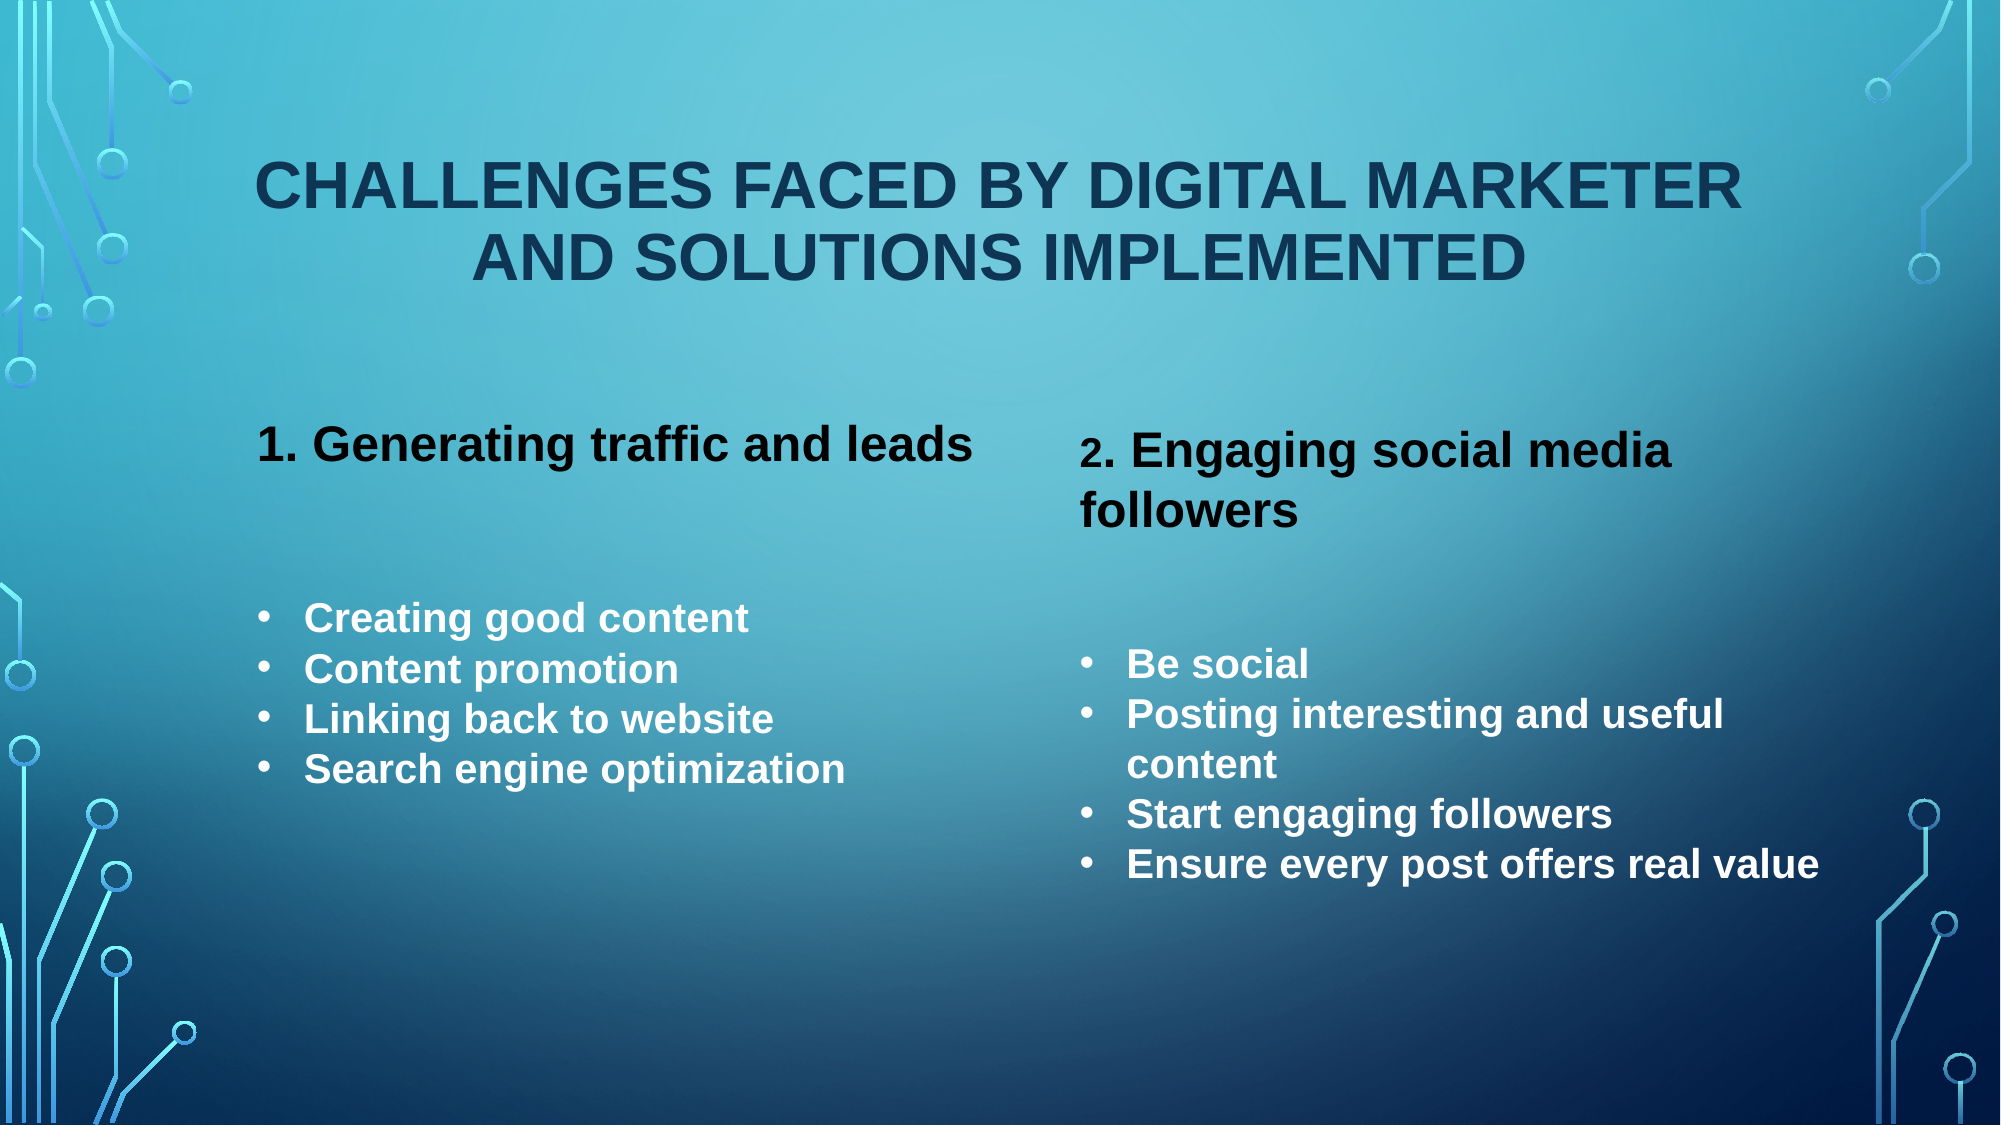

# Challenges faced by digital marketer and solutions implemented

1. Generating traffic and leads

Creating good content
Content promotion
Linking back to website
Search engine optimization
2. Engaging social media followers

Be social
Posting interesting and useful content
Start engaging followers
Ensure every post offers real value